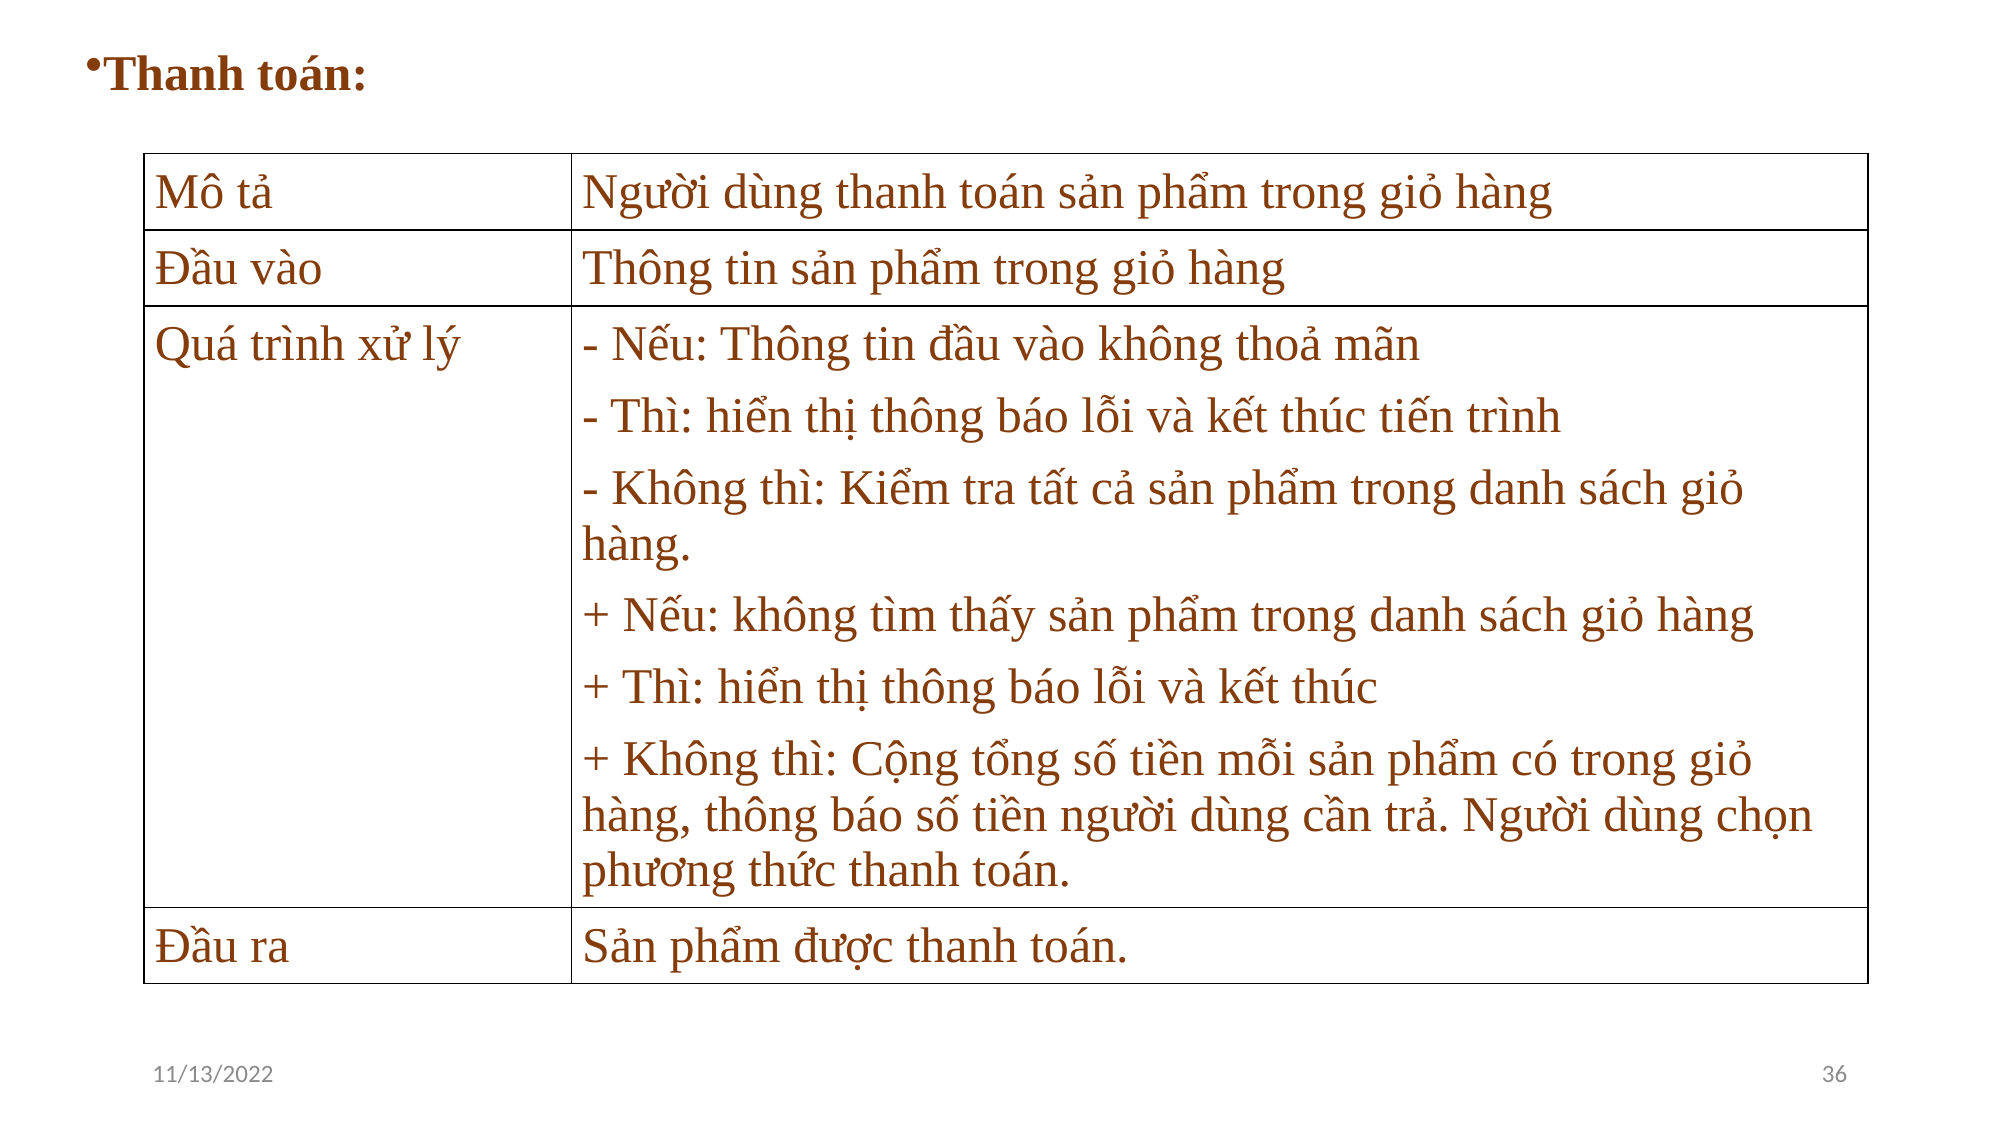

Thanh toán:

| Mô tả | Người dùng thanh toán sản phẩm trong giỏ hàng |
| --- | --- |
| Đầu vào | Thông tin sản phẩm trong giỏ hàng |
| Quá trình xử lý | - Nếu: Thông tin đầu vào không thoả mãn - Thì: hiển thị thông báo lỗi và kết thúc tiến trình - Không thì: Kiểm tra tất cả sản phẩm trong danh sách giỏ hàng. + Nếu: không tìm thấy sản phẩm trong danh sách giỏ hàng + Thì: hiển thị thông báo lỗi và kết thúc + Không thì: Cộng tổng số tiền mỗi sản phẩm có trong giỏ hàng, thông báo số tiền người dùng cần trả. Người dùng chọn phương thức thanh toán. |
| Đầu ra | Sản phẩm được thanh toán. |
11/13/2022
36